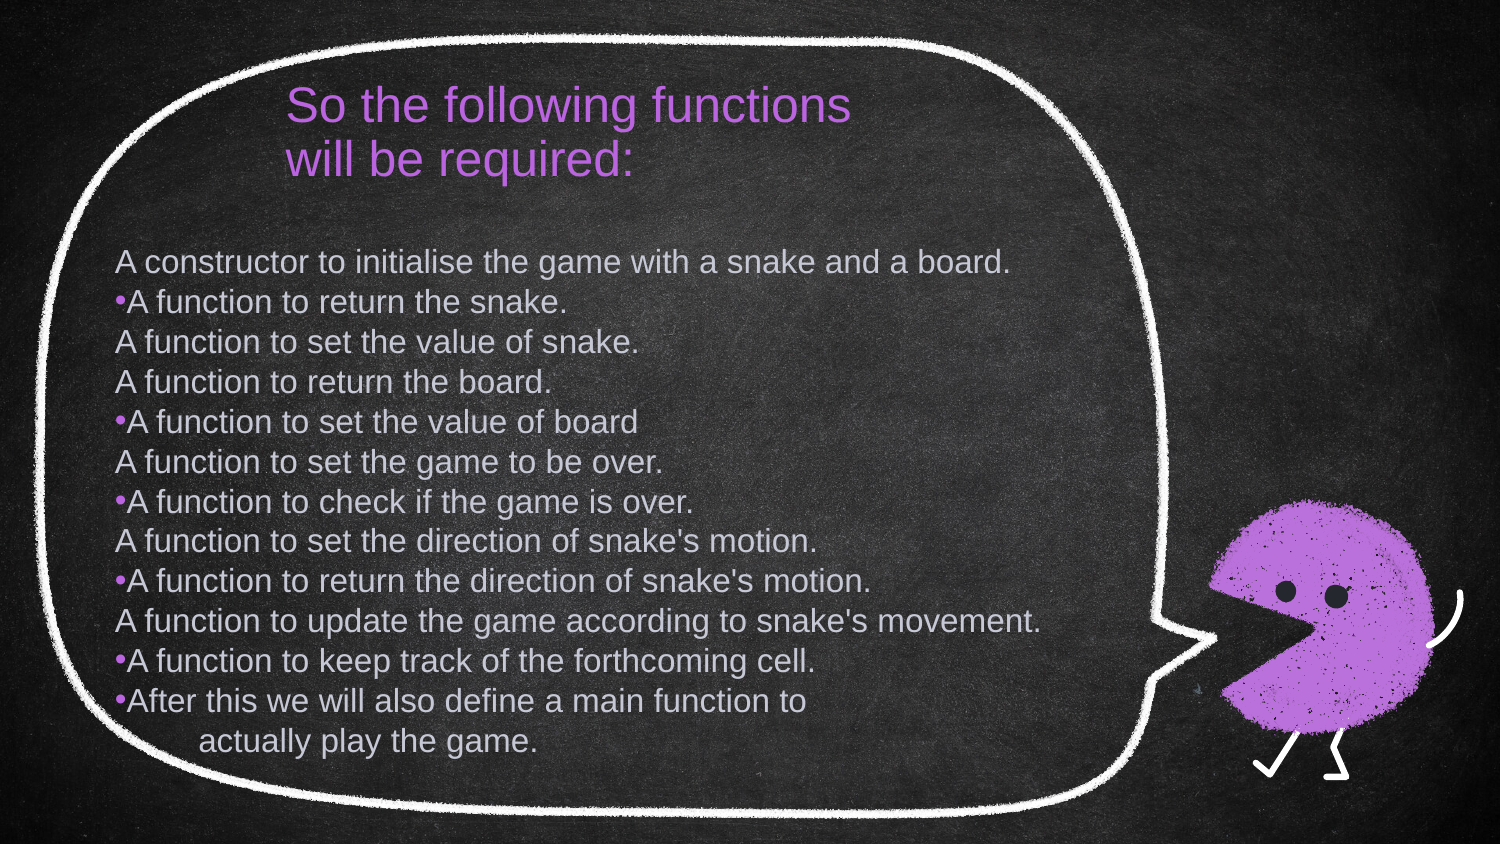

10
# So the following functions will be required:
A constructor to initialise the game with a snake and a board.
A function to return the snake.
A function to set the value of snake.
A function to return the board.
A function to set the value of board
A function to set the game to be over.
A function to check if the game is over.
A function to set the direction of snake's motion.
A function to return the direction of snake's motion.
A function to update the game according to snake's movement.
A function to keep track of the forthcoming cell.
After this we will also define a main function to
         actually play the game.